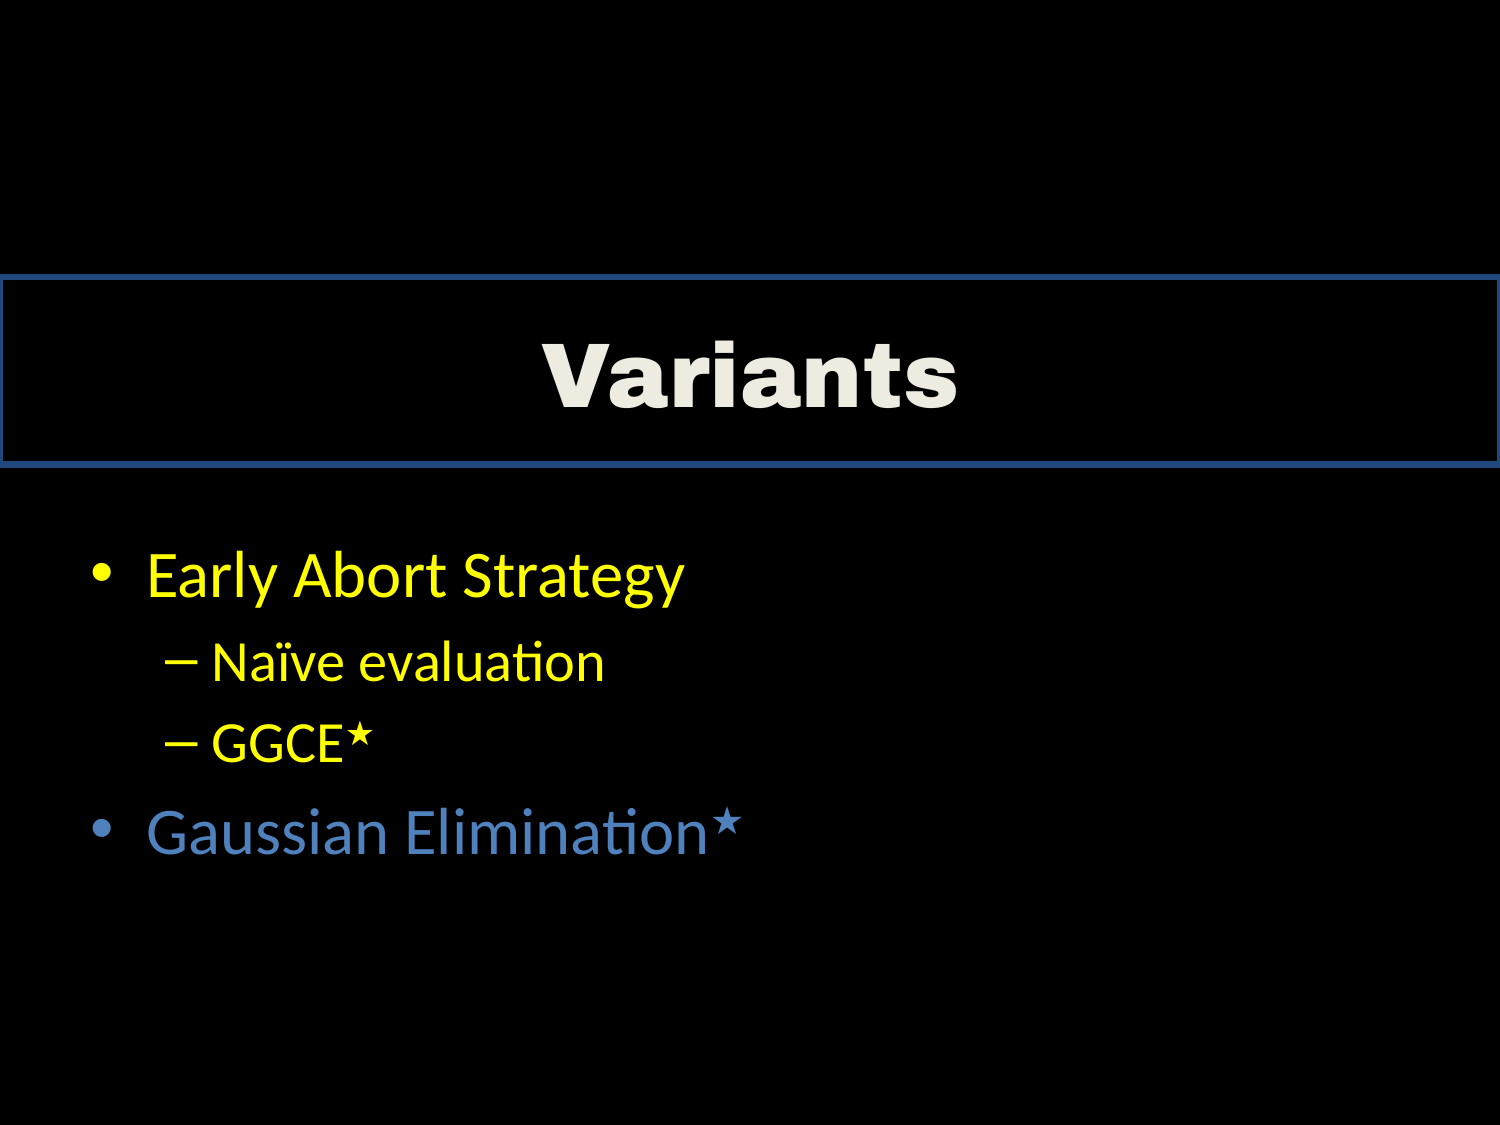

# Variants
Early Abort Strategy
Naïve evaluation
GGCE★
Gaussian Elimination★